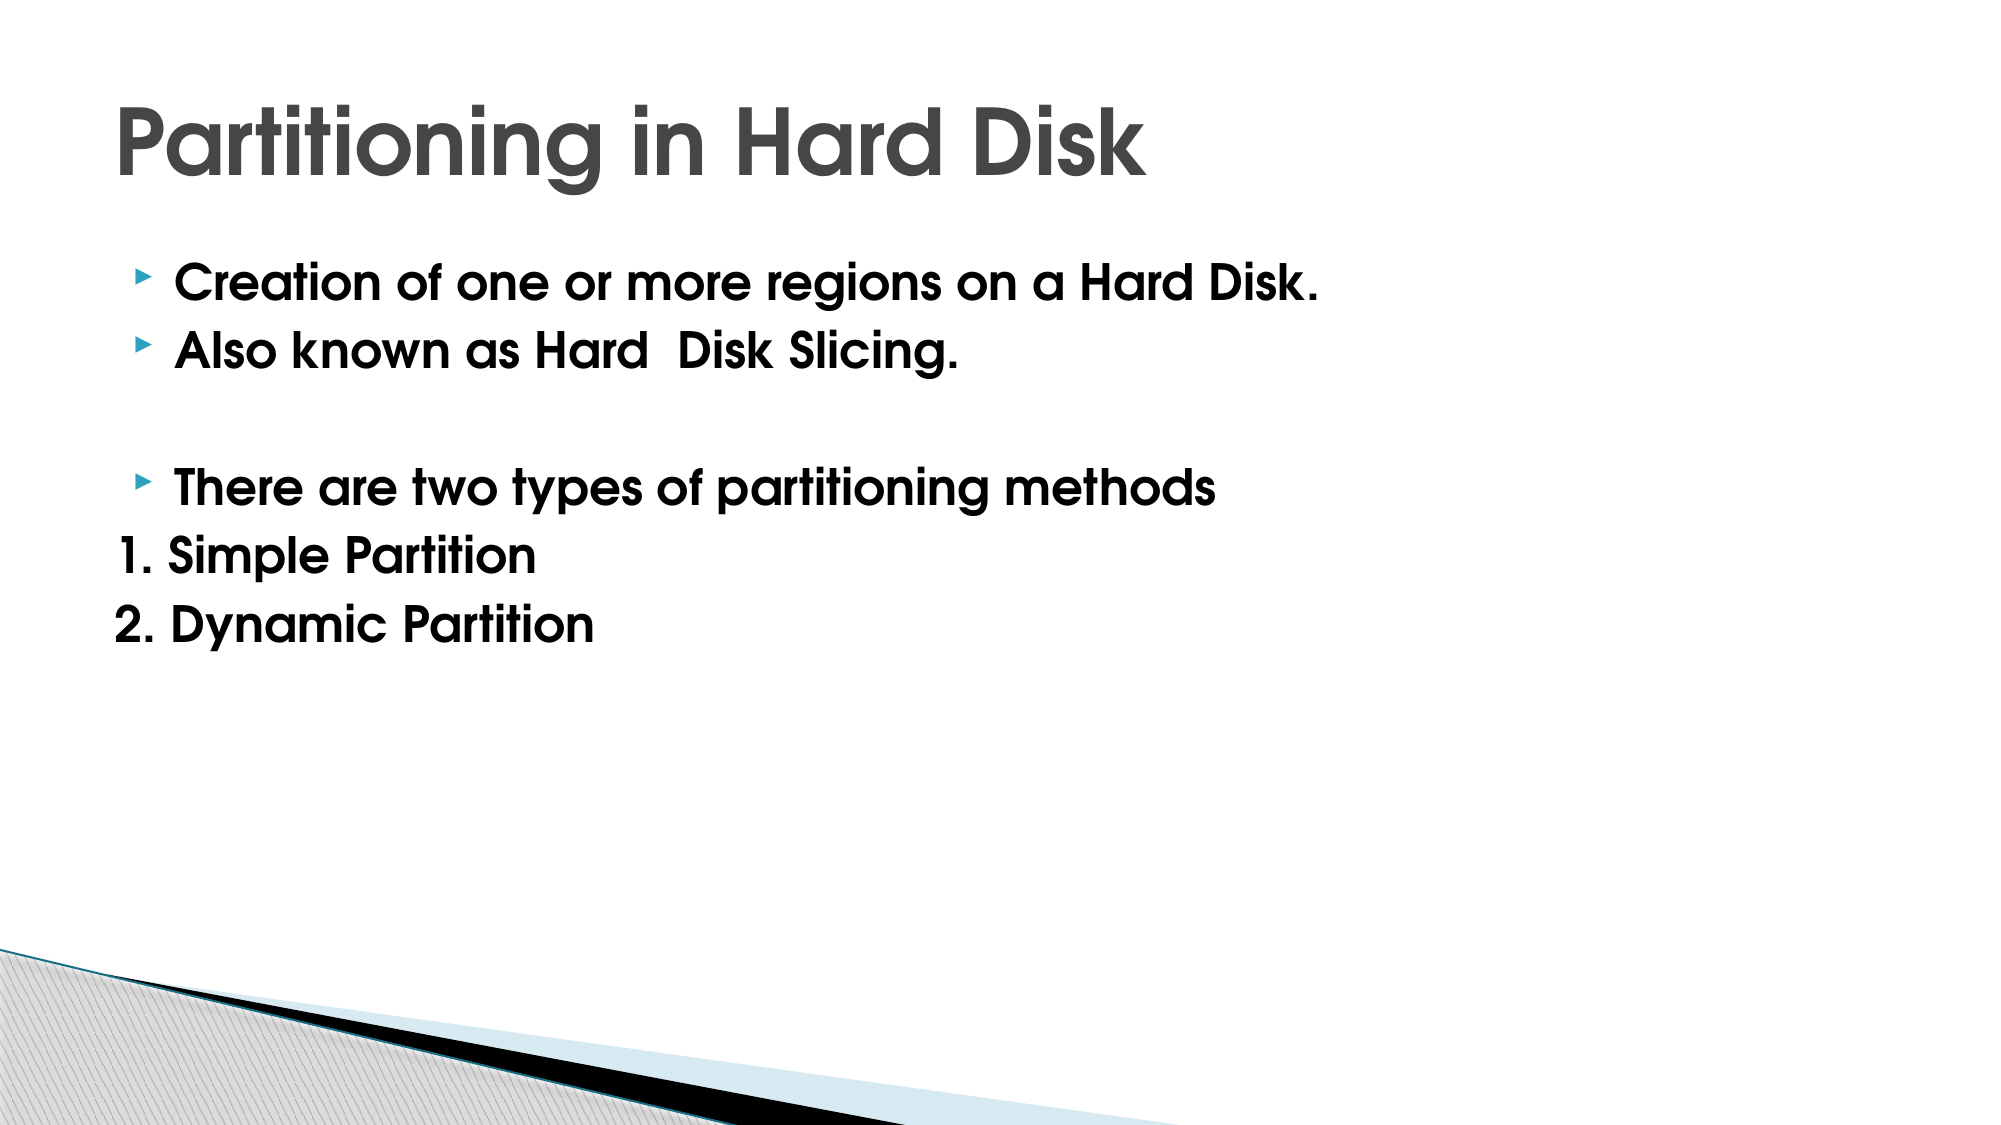

# Partitioning in Hard Disk
Creation of one or more regions on a Hard Disk.
Also known as Hard  Disk Slicing.

There are two types of partitioning methods
1. Simple Partition
2. Dynamic Partition